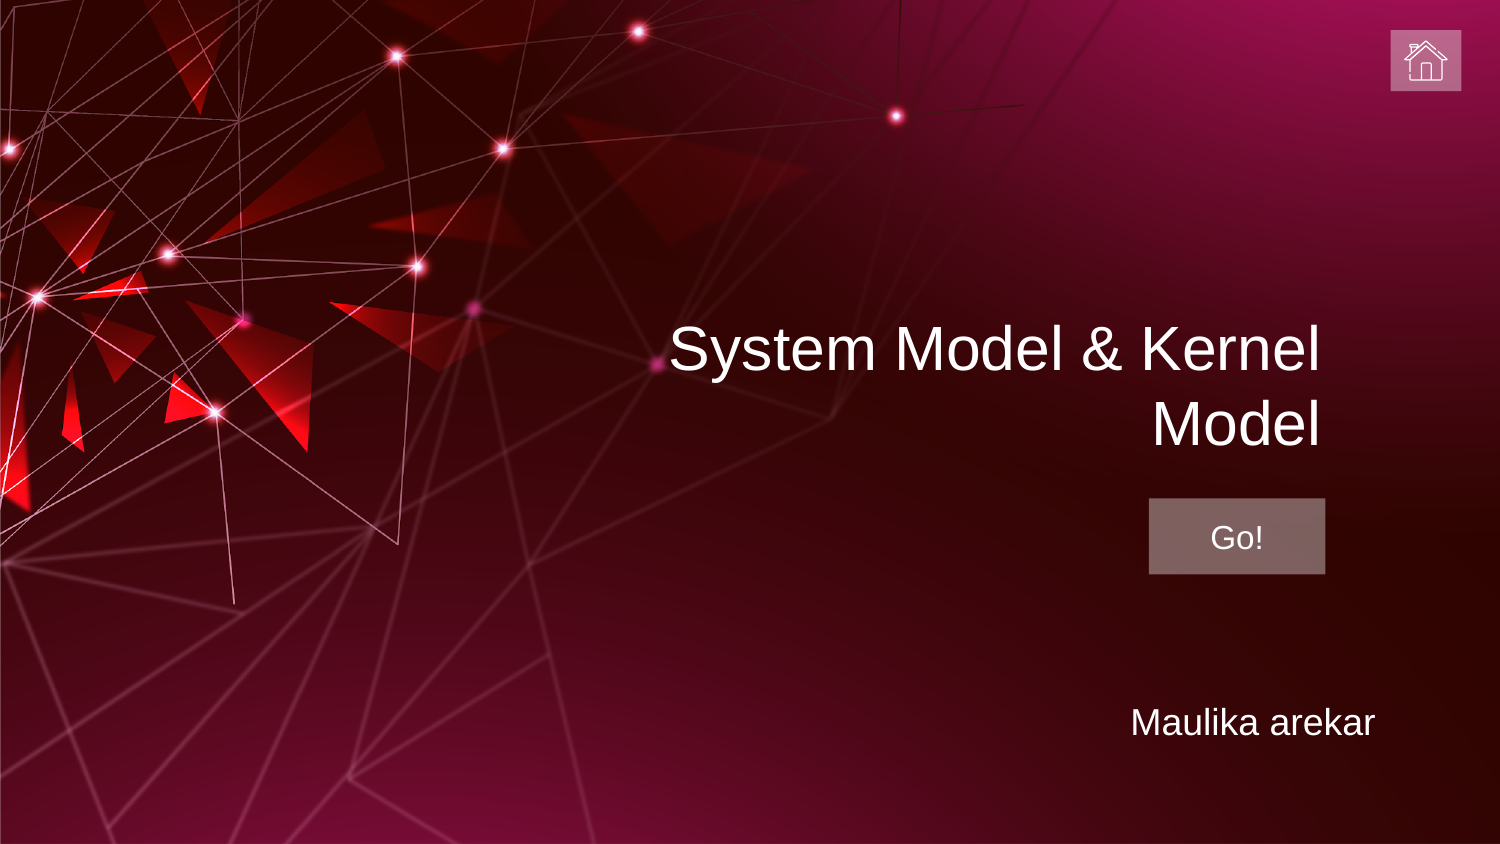

# System Model & Kernel Model

Go!
Maulika arekar